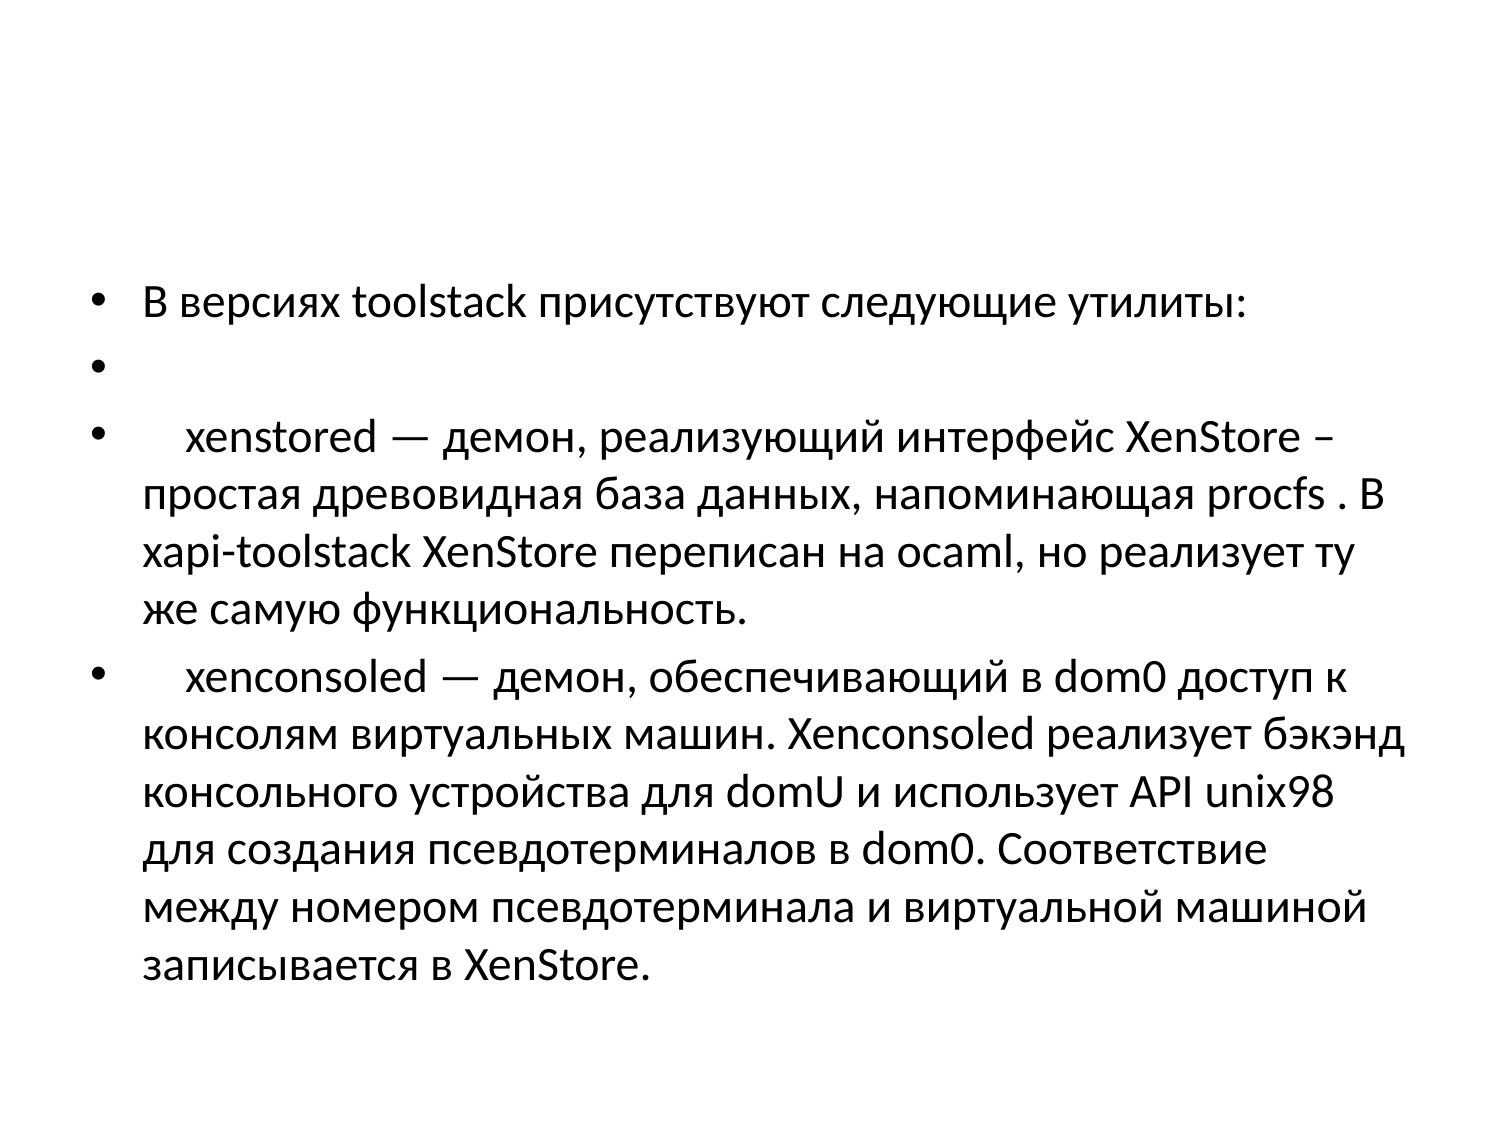

#
В версиях toolstack присутствуют следующие утилиты:

    xenstored — демон, реализующий интерфейс XenStore – простая древовидная база данных, напоминающая procfs . В xapi-toolstack XenStore переписан на ocaml, но реализует ту же самую функциональность.
    xenconsoled — демон, обеспечивающий в dom0 доступ к консолям виртуальных машин. Xenconsoled реализует бэкэнд консольного устройства для domU и использует API unix98 для создания псевдотерминалов в dom0. Соответствие между номером псевдотерминала и виртуальной машиной записывается в XenStore.